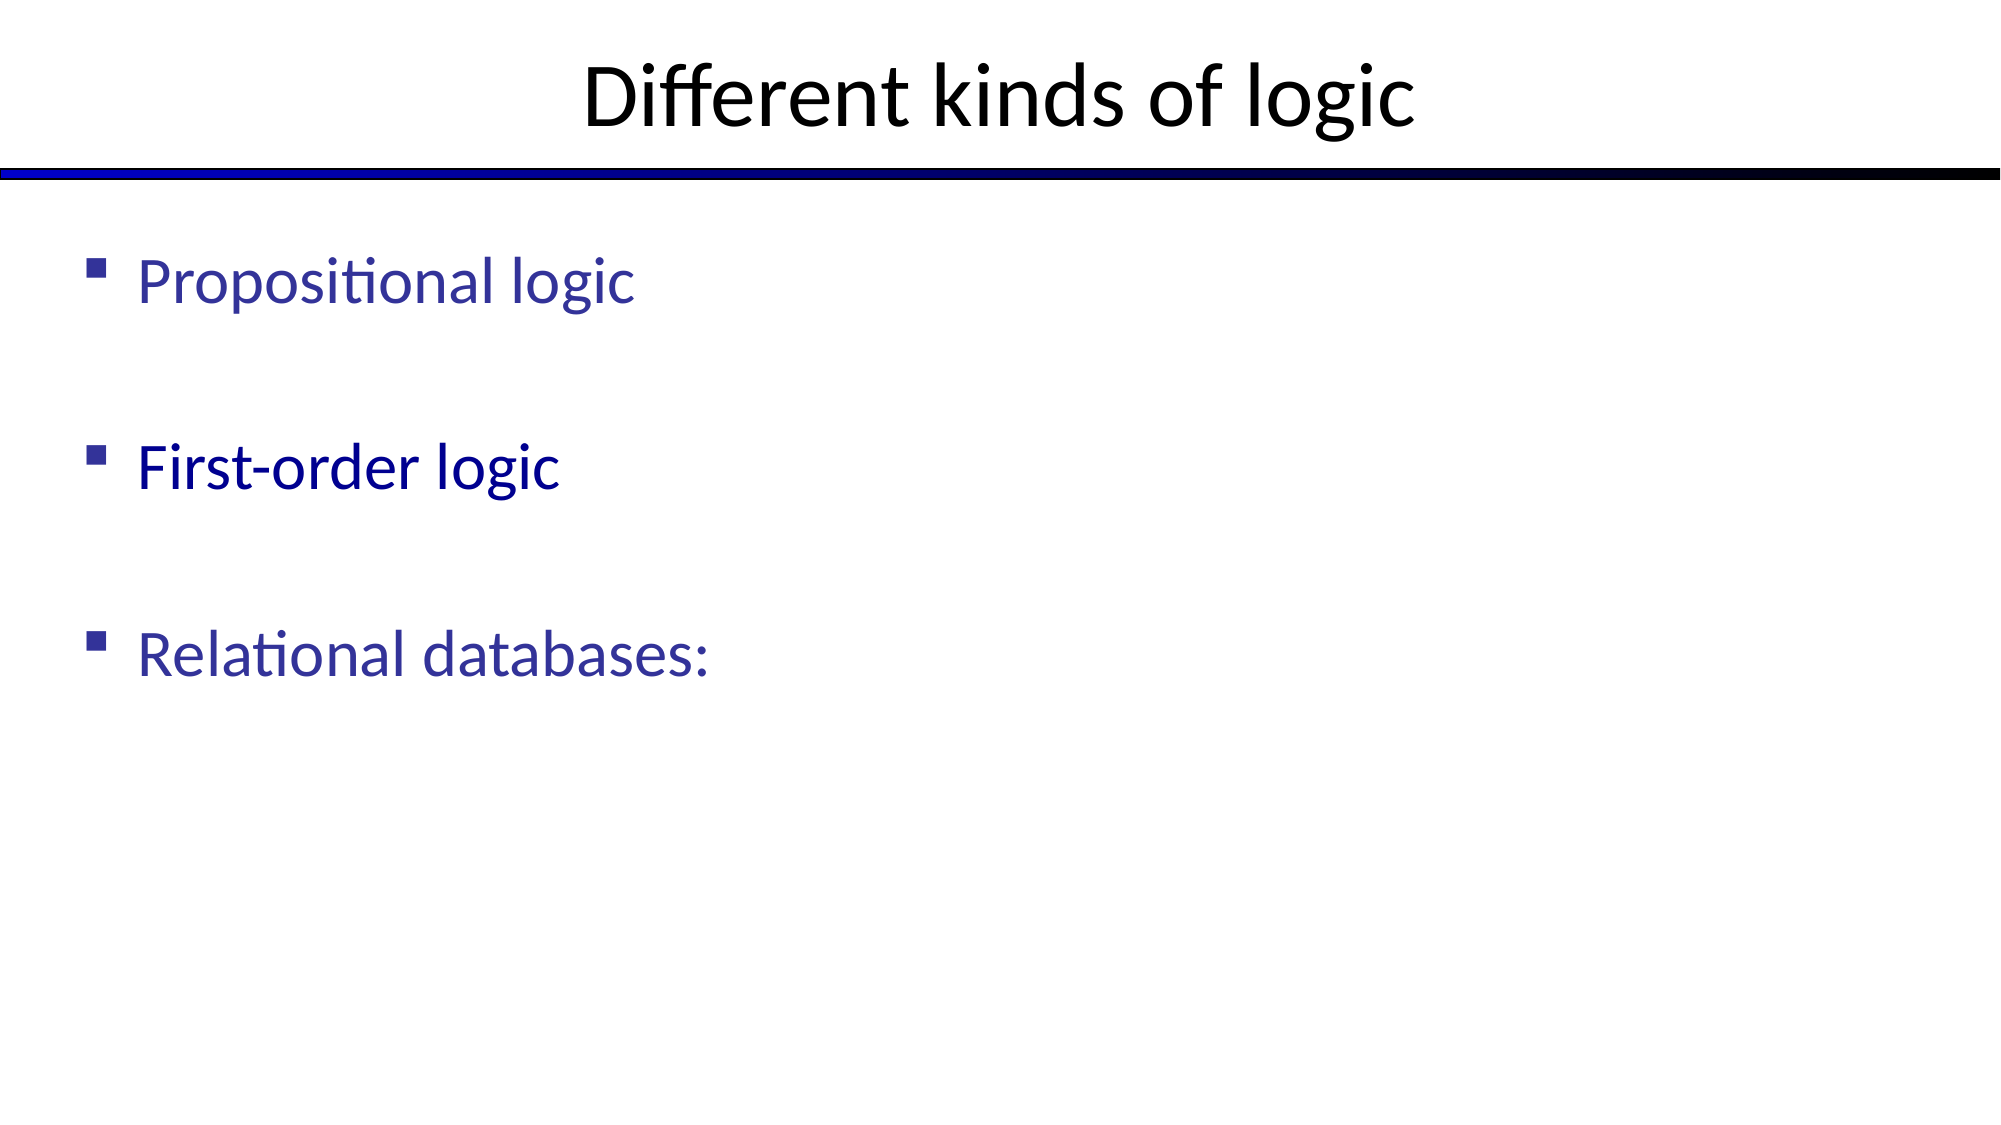

# Different kinds of logic
Propositional logic

First-order logic

Relational databases: